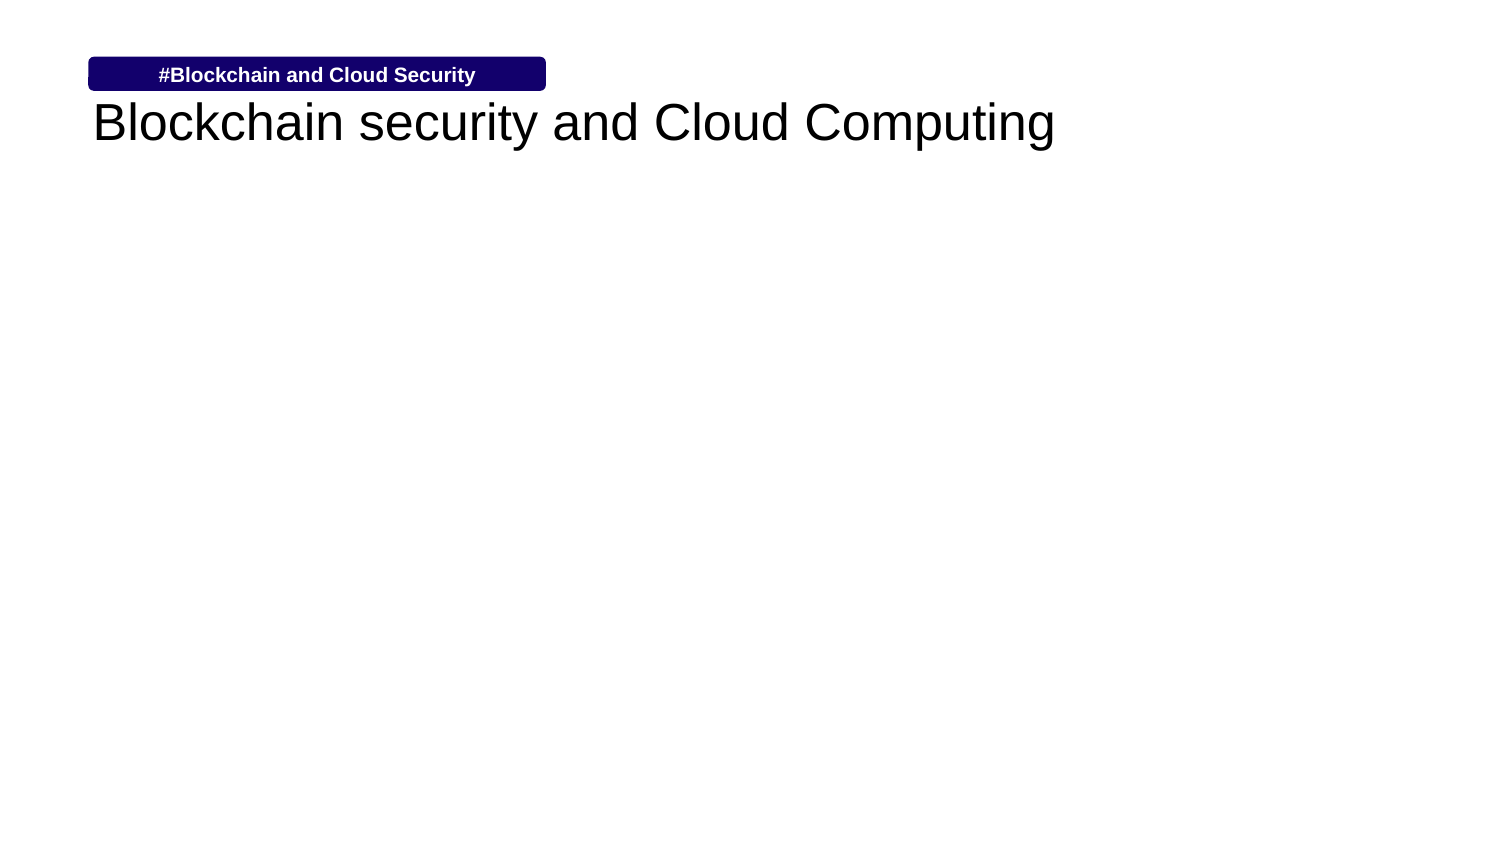

#Blockchain and Cloud Security
# Blockchain security and Cloud Computing